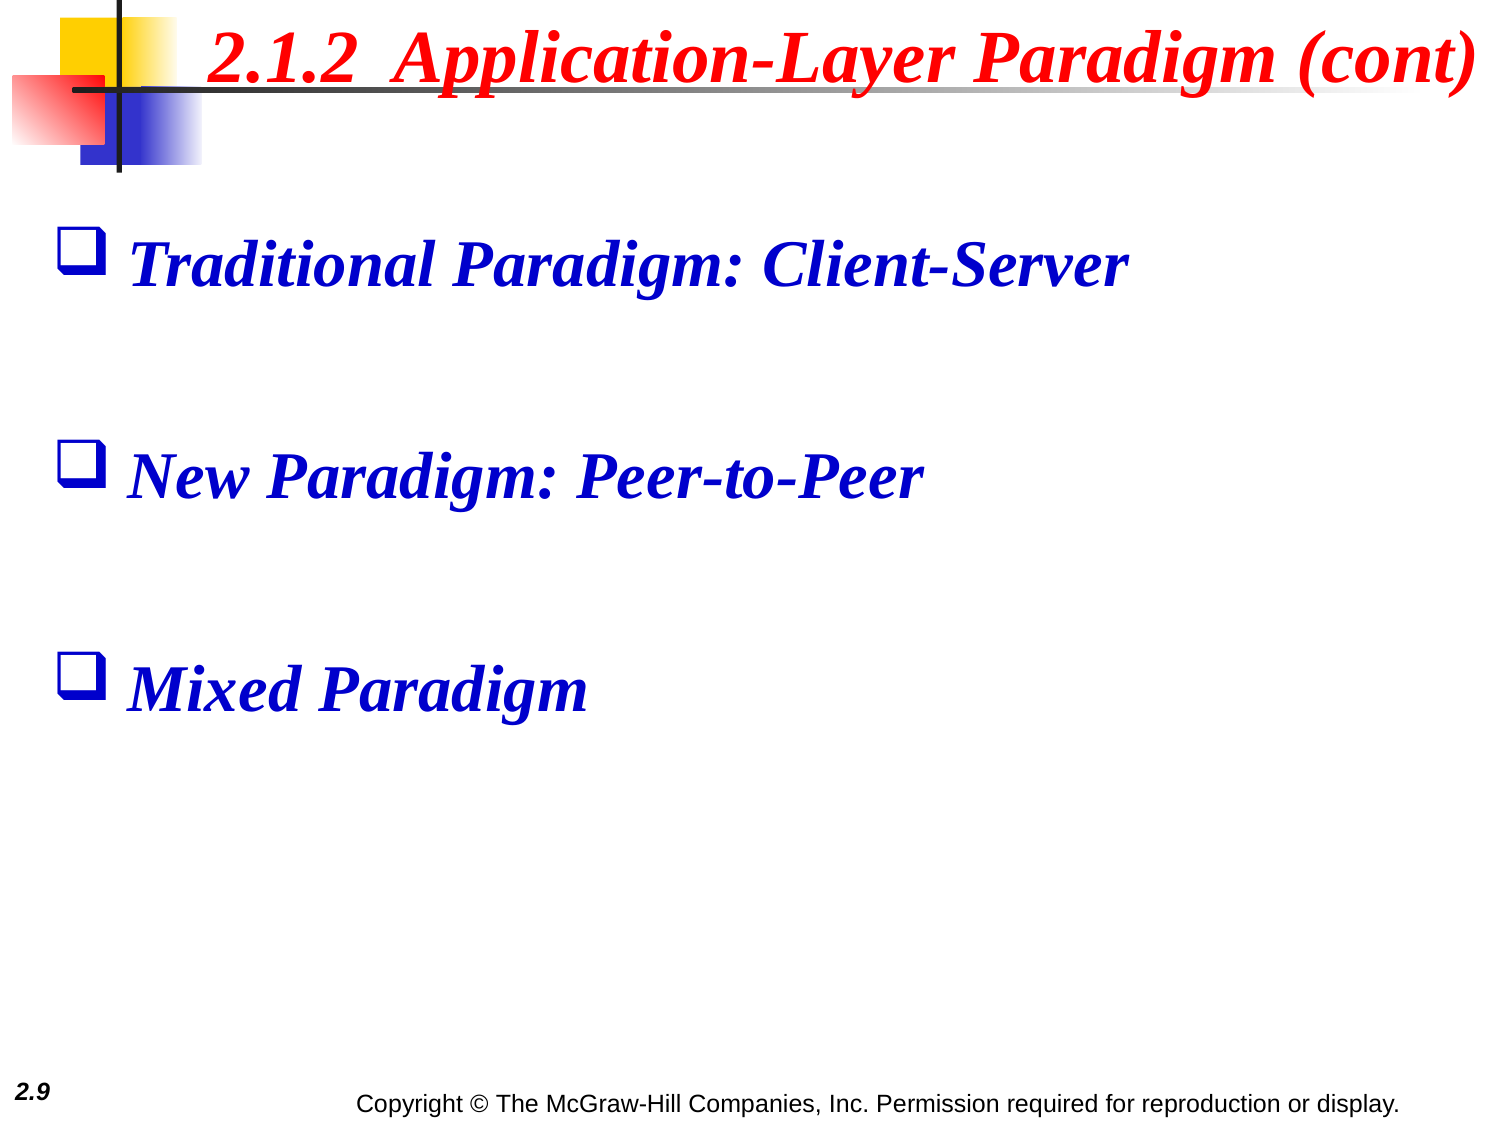

2.1.2  Application-Layer Paradigm (cont)

Traditional Paradigm: Client-Server
New Paradigm: Peer-to-Peer
Mixed Paradigm
2.9